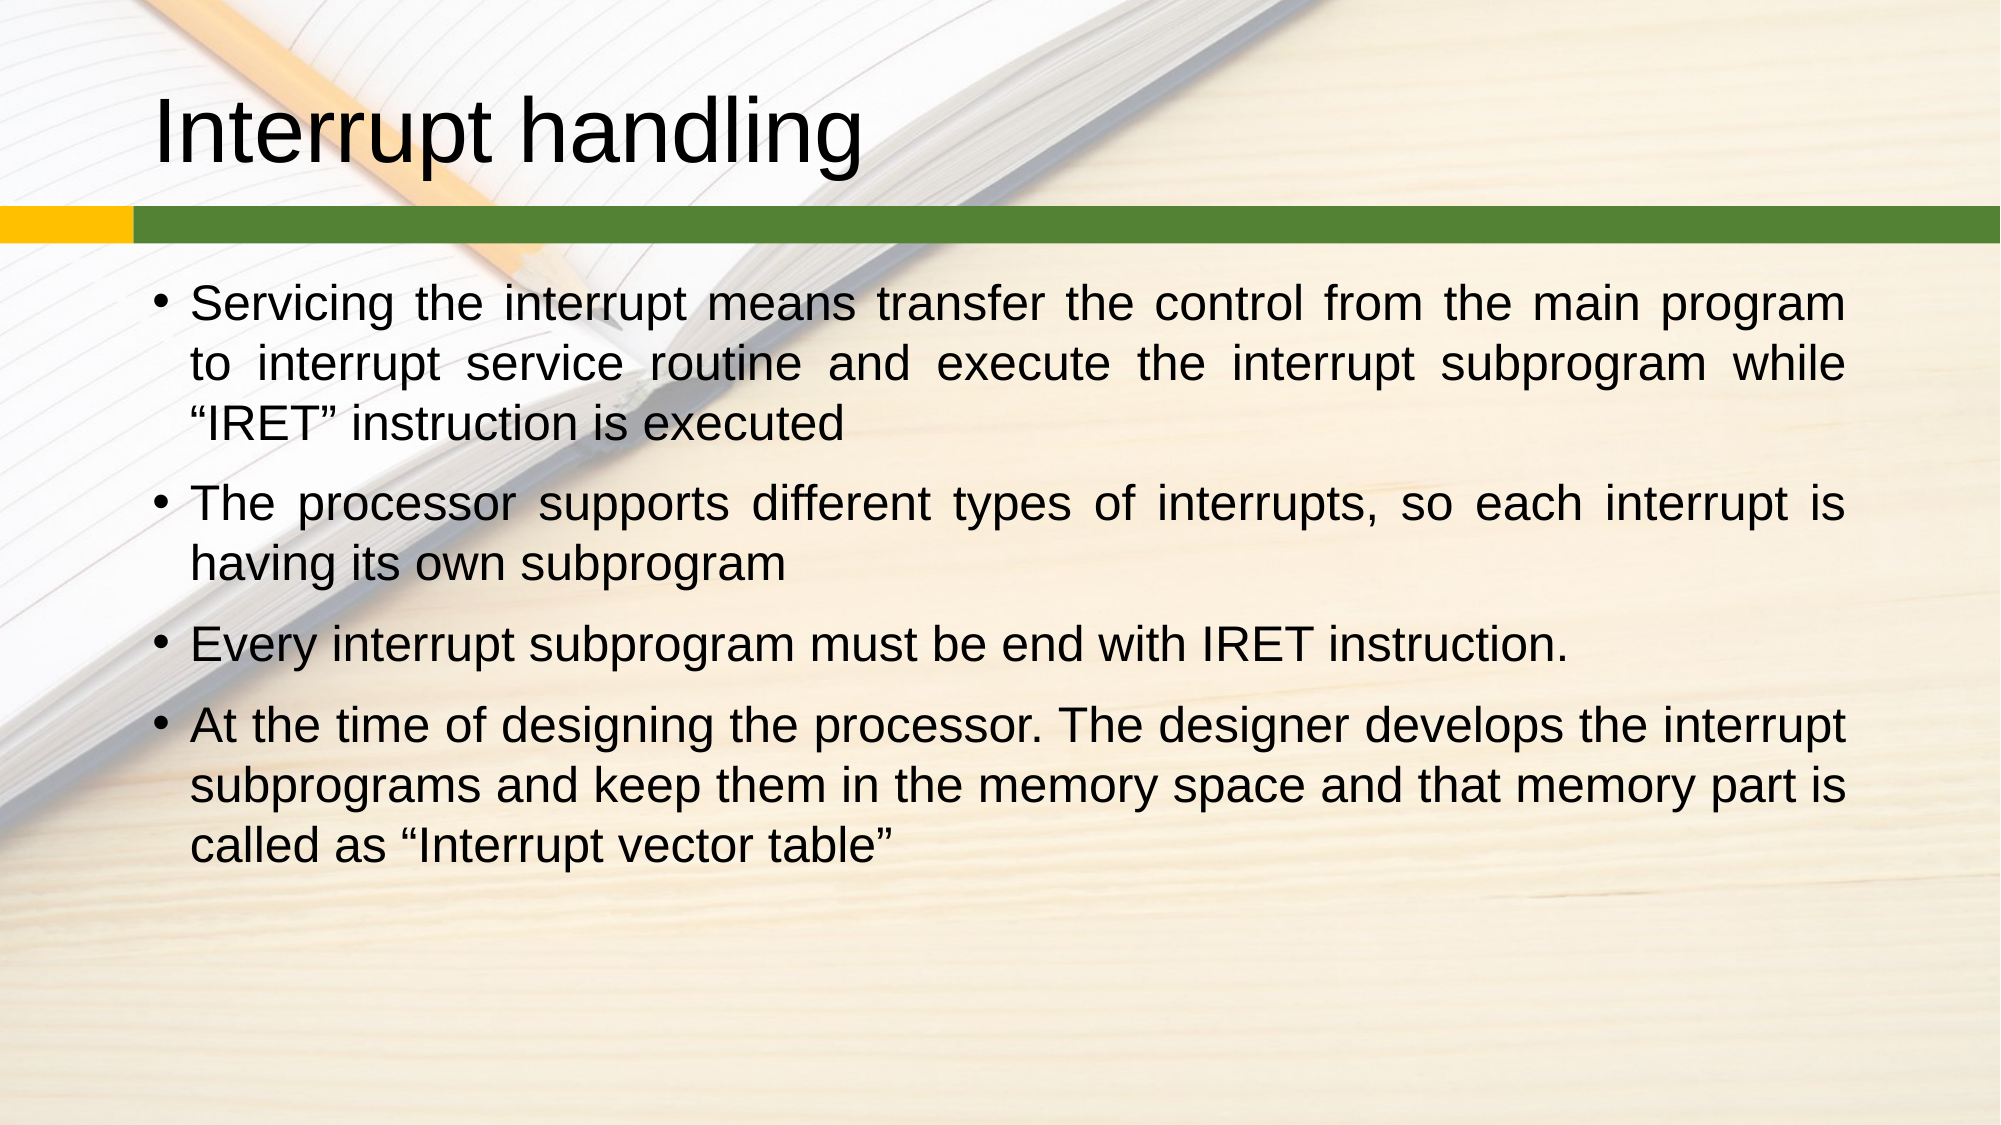

# Interrupt handling
Servicing the interrupt means transfer the control from the main program to interrupt service routine and execute the interrupt subprogram while “IRET” instruction is executed
The processor supports different types of interrupts, so each interrupt is having its own subprogram
Every interrupt subprogram must be end with IRET instruction.
At the time of designing the processor. The designer develops the interrupt subprograms and keep them in the memory space and that memory part is called as “Interrupt vector table”